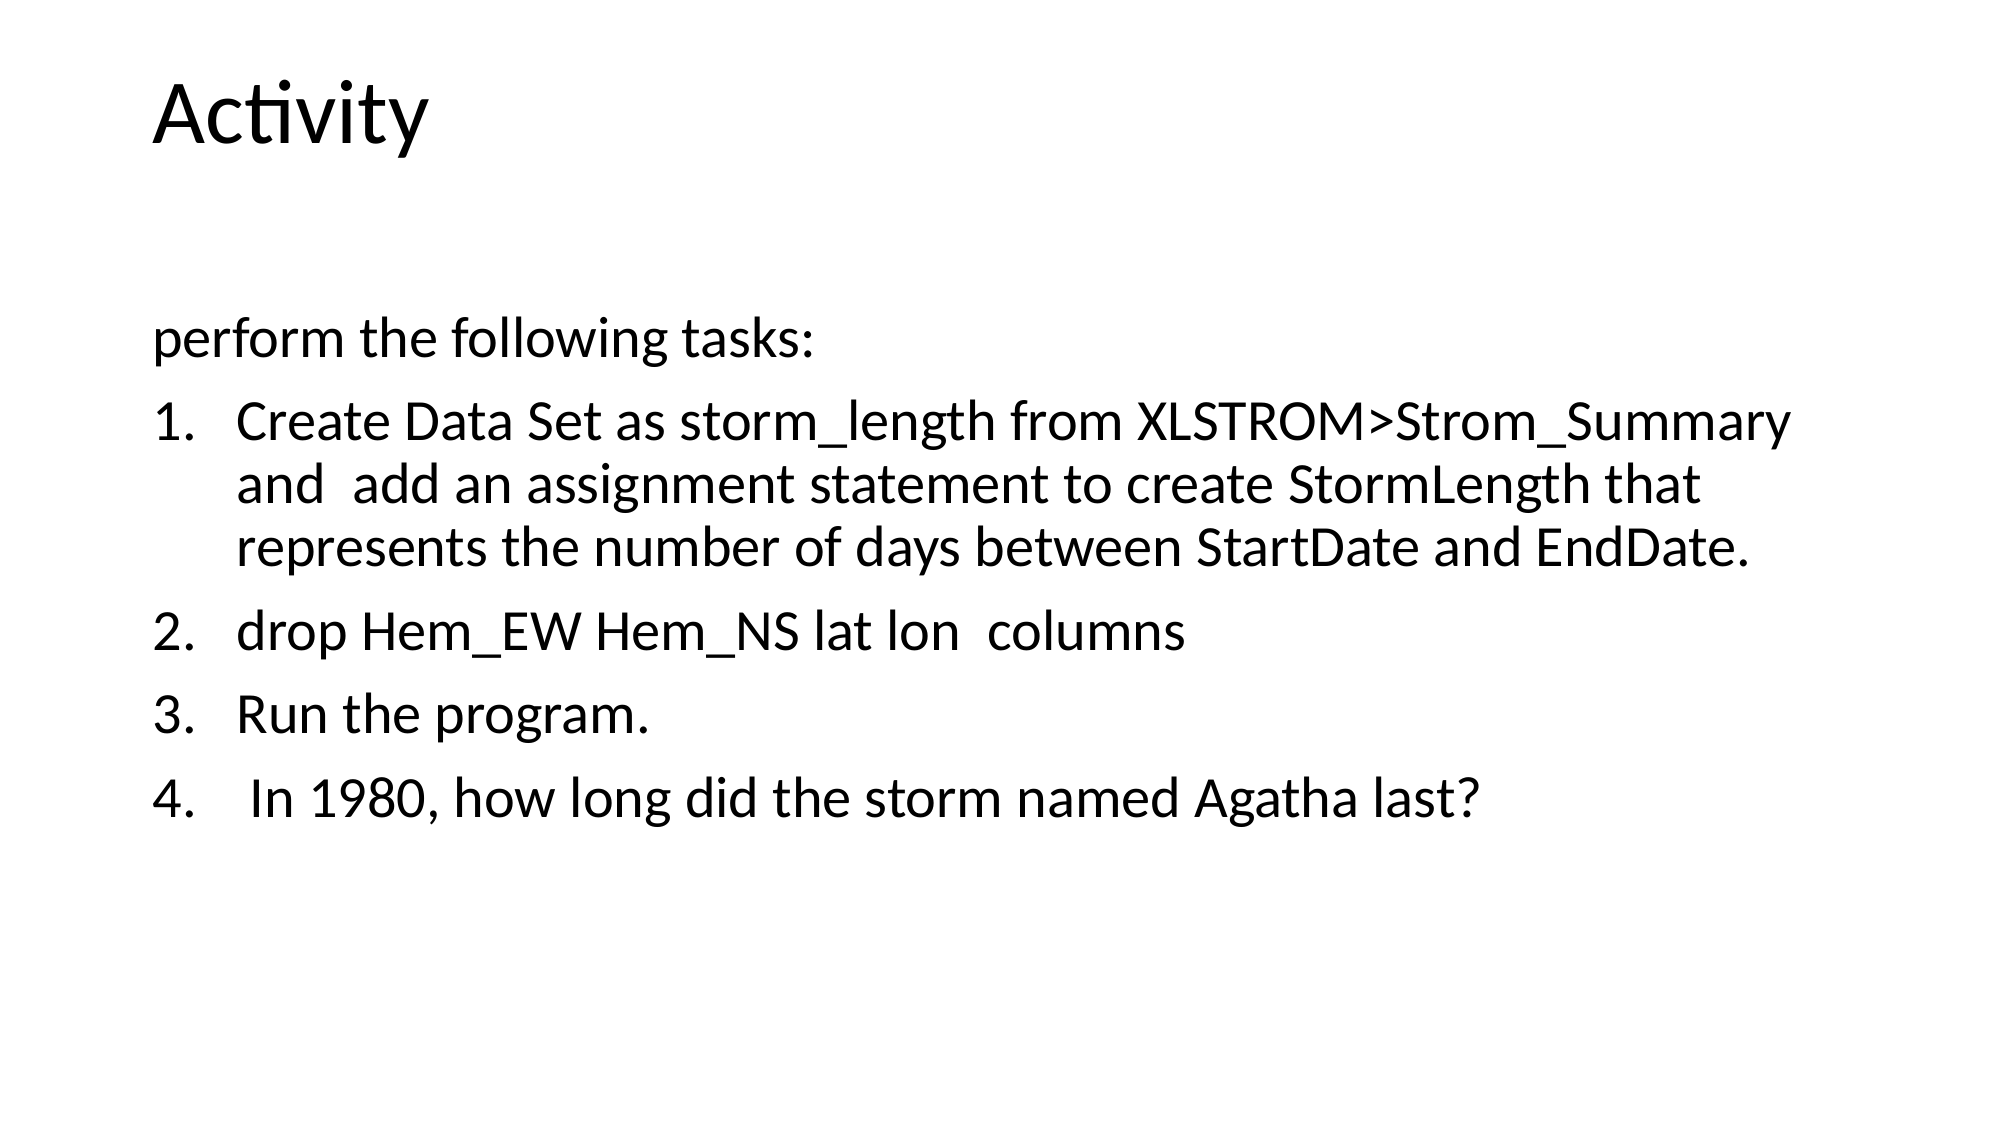

# Activity
perform the following tasks:
Create Data Set as storm_length from XLSTROM>Strom_Summary and  add an assignment statement to create StormLength that represents the number of days between StartDate and EndDate.
drop Hem_EW Hem_NS lat lon  columns
Run the program.
 In 1980, how long did the storm named Agatha last?